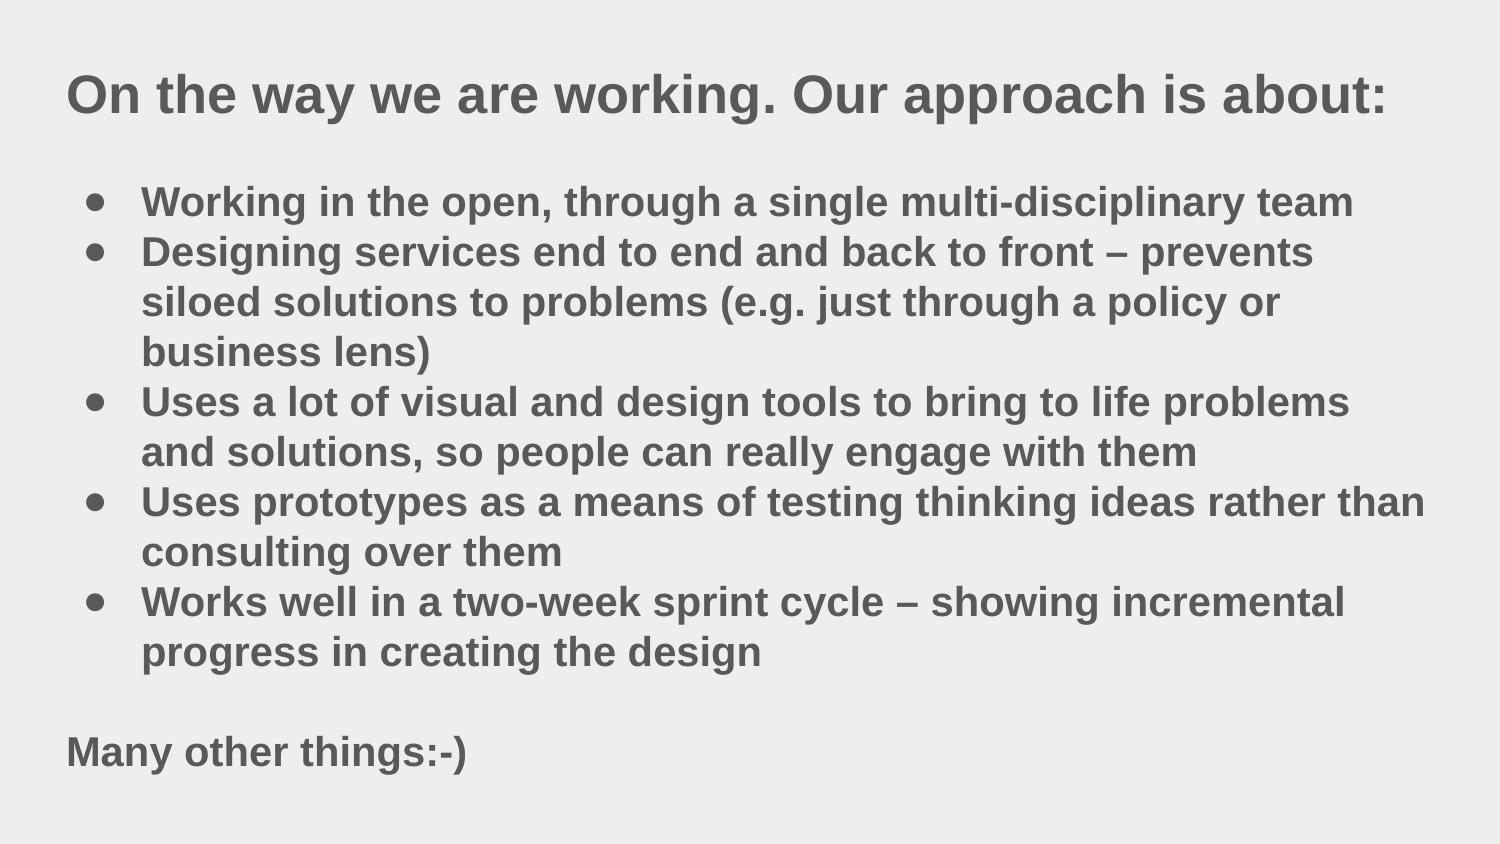

# On the way we are working. Our approach is about:

Working in the open, through a single multi-disciplinary team
Designing services end to end and back to front – prevents siloed solutions to problems (e.g. just through a policy or business lens)
Uses a lot of visual and design tools to bring to life problems and solutions, so people can really engage with them
Uses prototypes as a means of testing thinking ideas rather than consulting over them
Works well in a two-week sprint cycle – showing incremental progress in creating the design

Many other things:-)